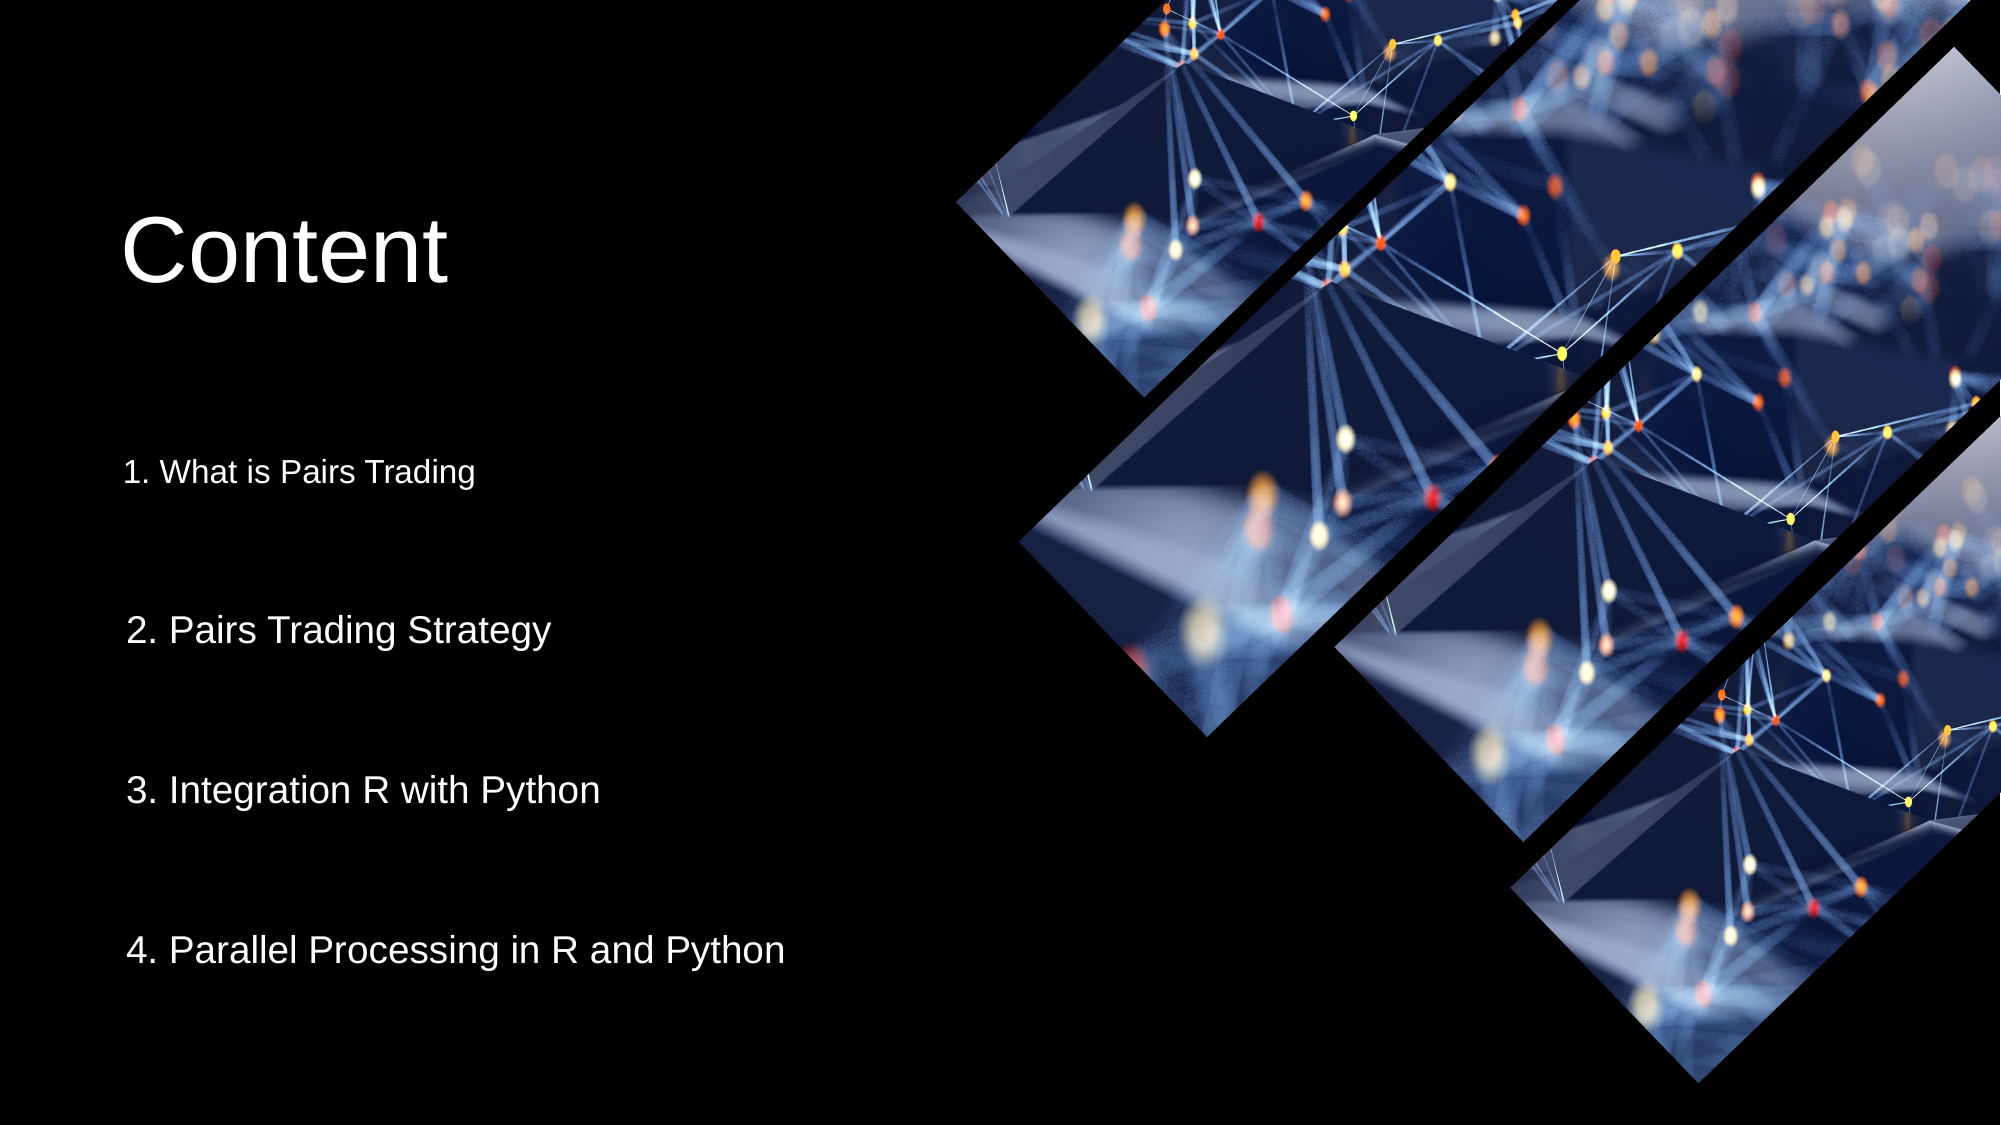

Content
1. What is Pairs Trading

2. Pairs Trading Strategy

3. Integration R with Python

4. Parallel Processing in R and Python